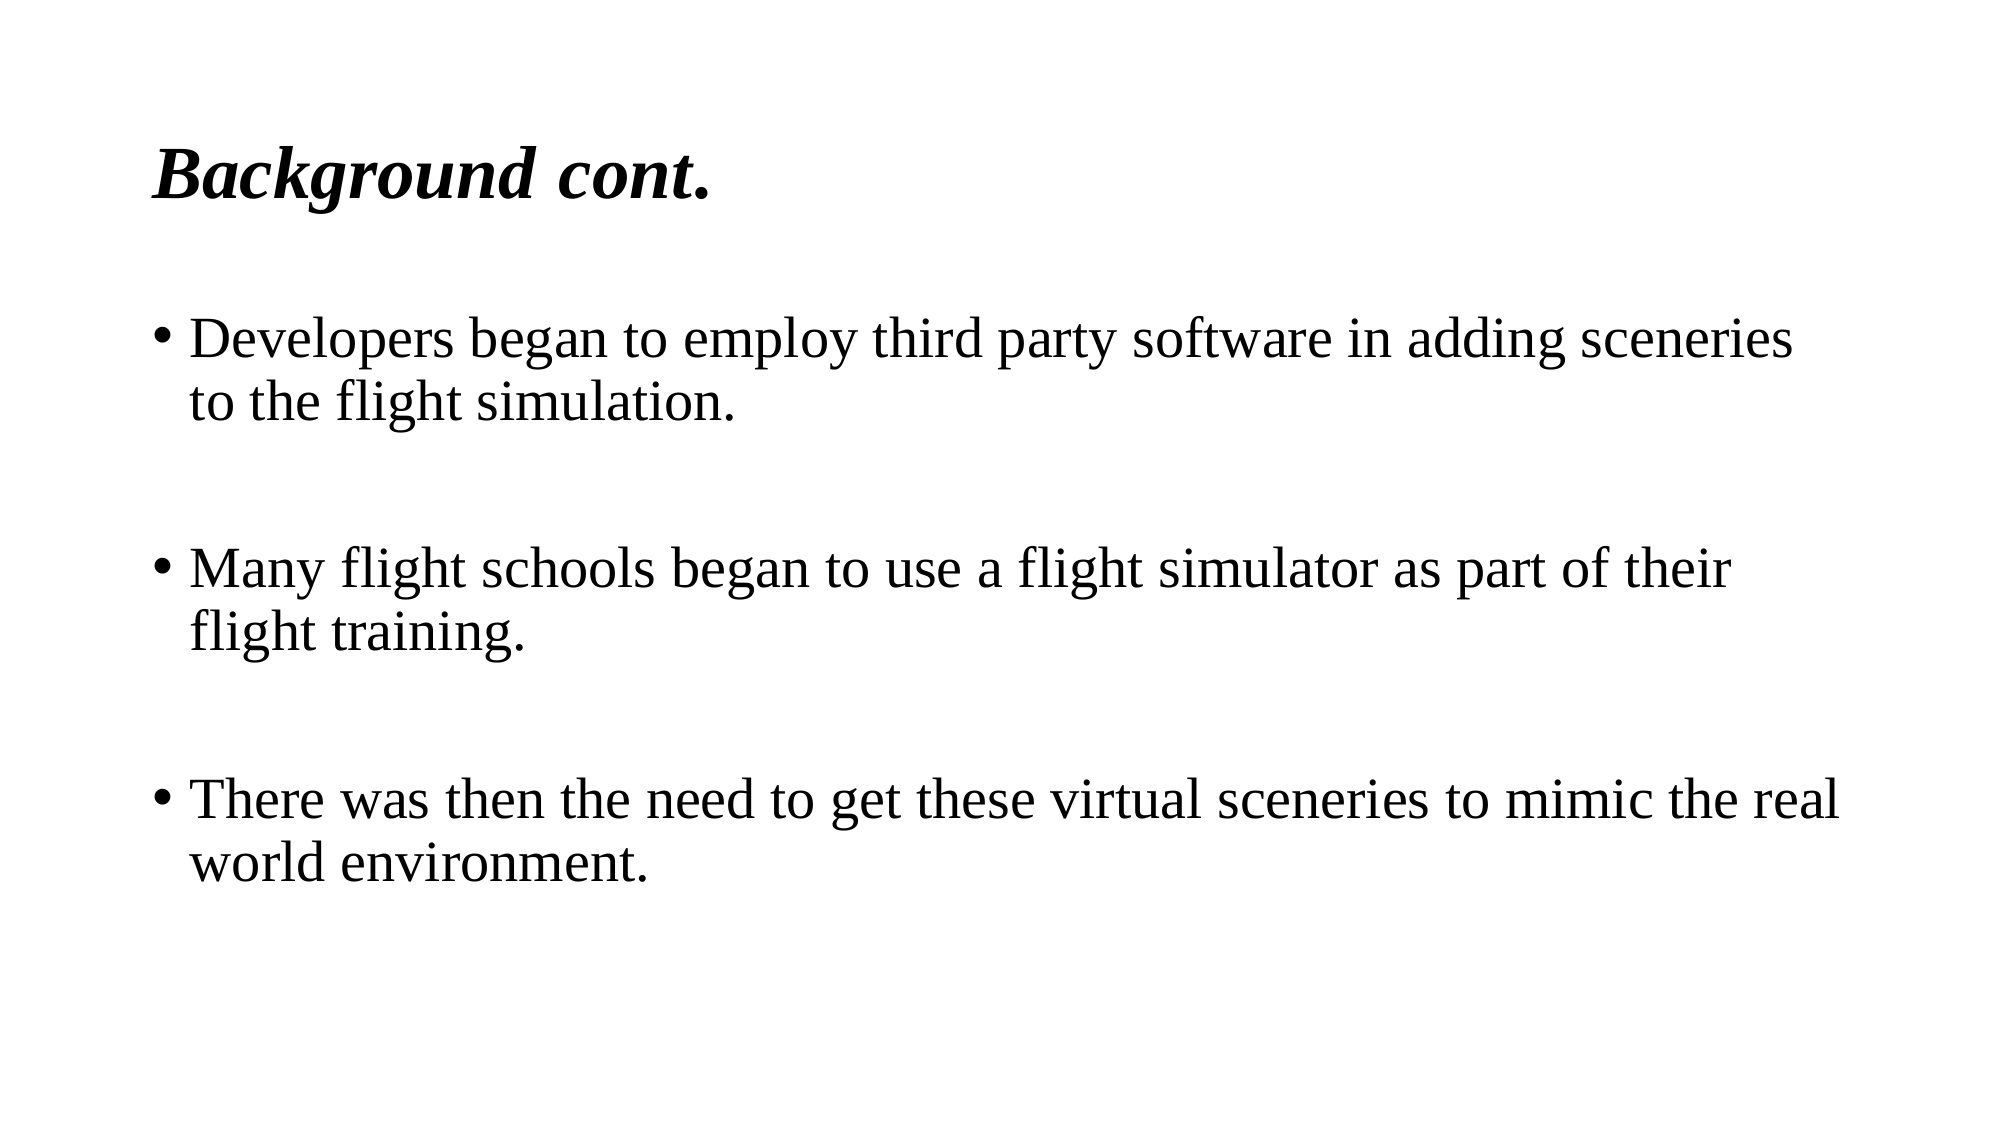

# Background cont.
Developers began to employ third party software in adding sceneries to the flight simulation.

Many flight schools began to use a flight simulator as part of their flight training.

There was then the need to get these virtual sceneries to mimic the real world environment.